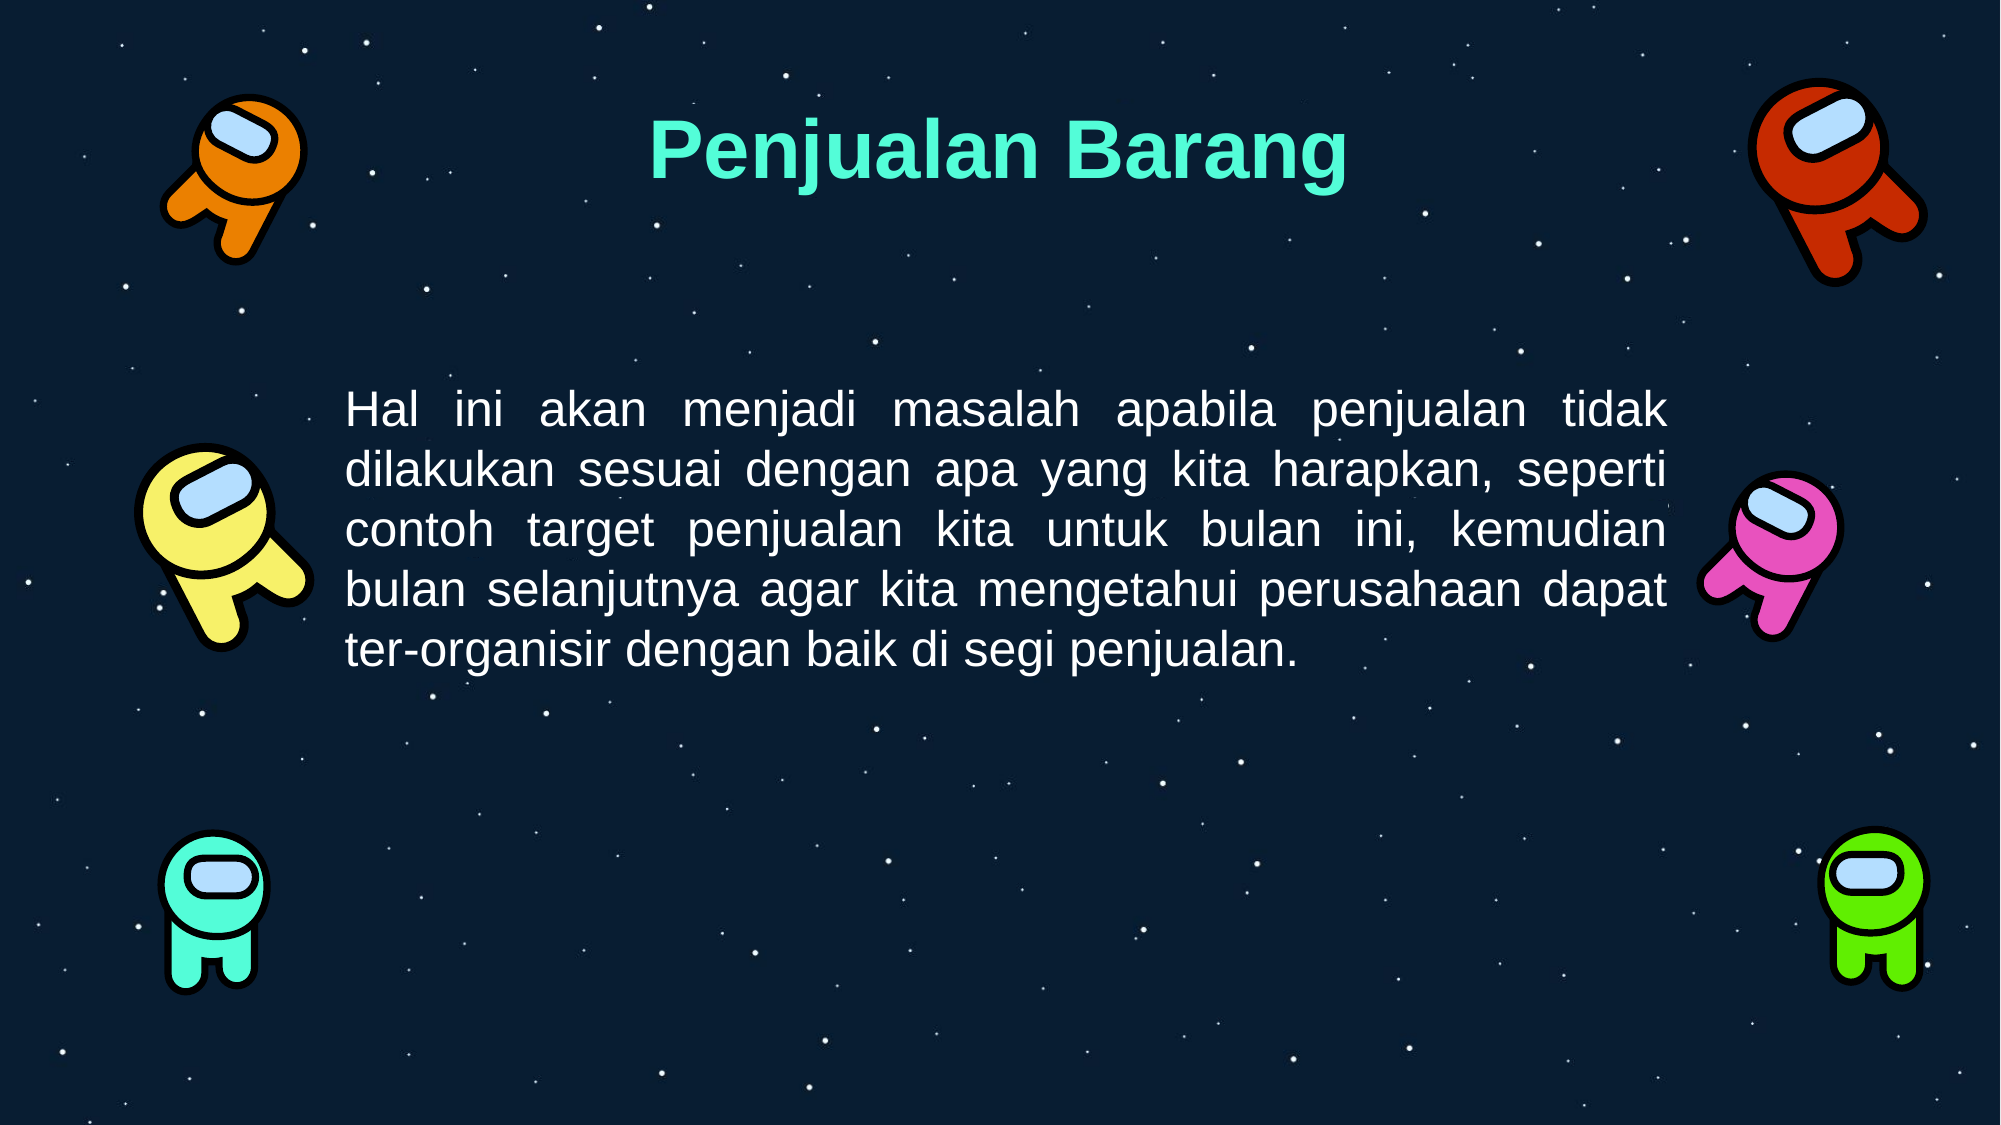

# Penjualan Barang

Hal ini akan menjadi masalah apabila penjualan tidak dilakukan sesuai dengan apa yang kita harapkan, seperti contoh target penjualan kita untuk bulan ini, kemudian bulan selanjutnya agar kita mengetahui perusahaan dapat ter-organisir dengan baik di segi penjualan.